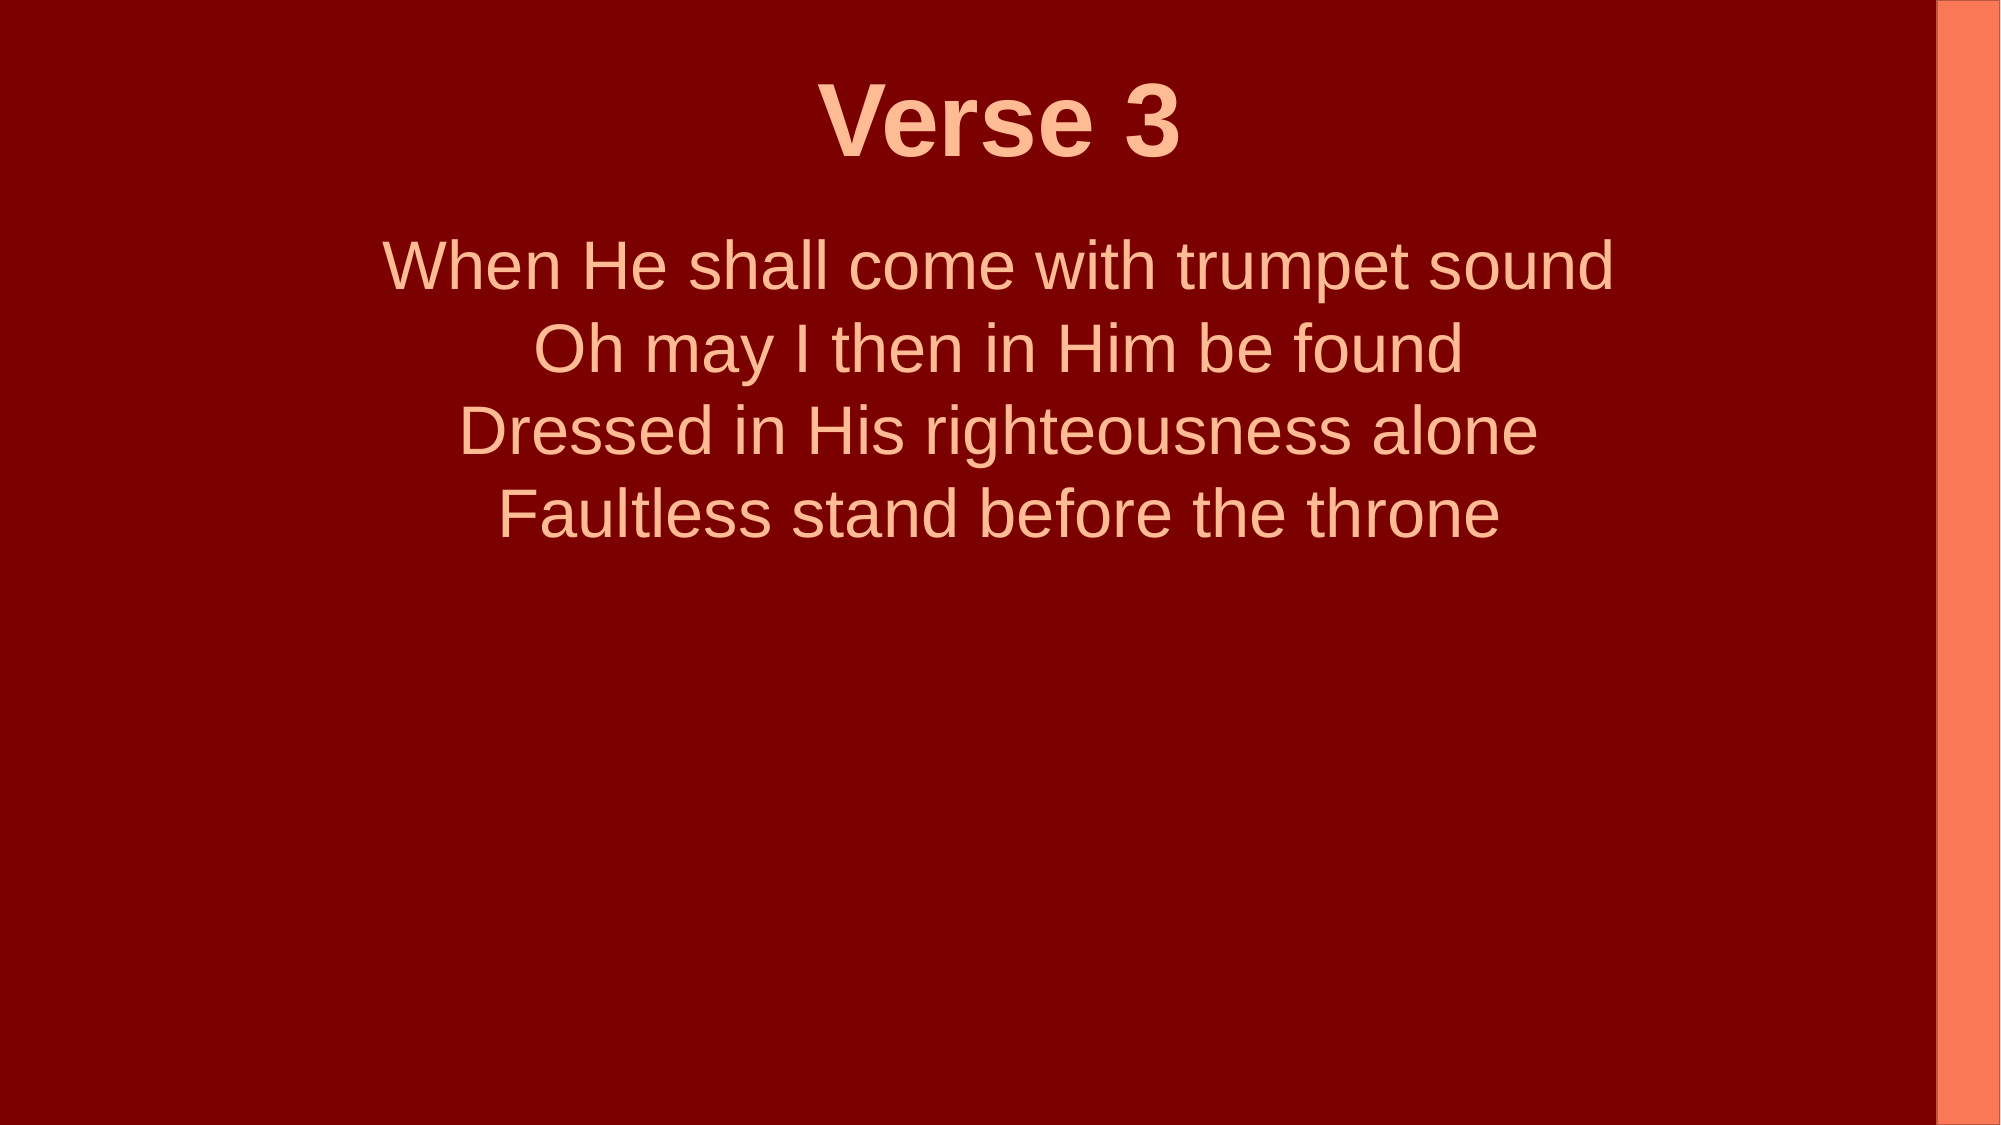

Verse 3
When He shall come with trumpet sound
Oh may I then in Him be found
Dressed in His righteousness alone
Faultless stand before the throne